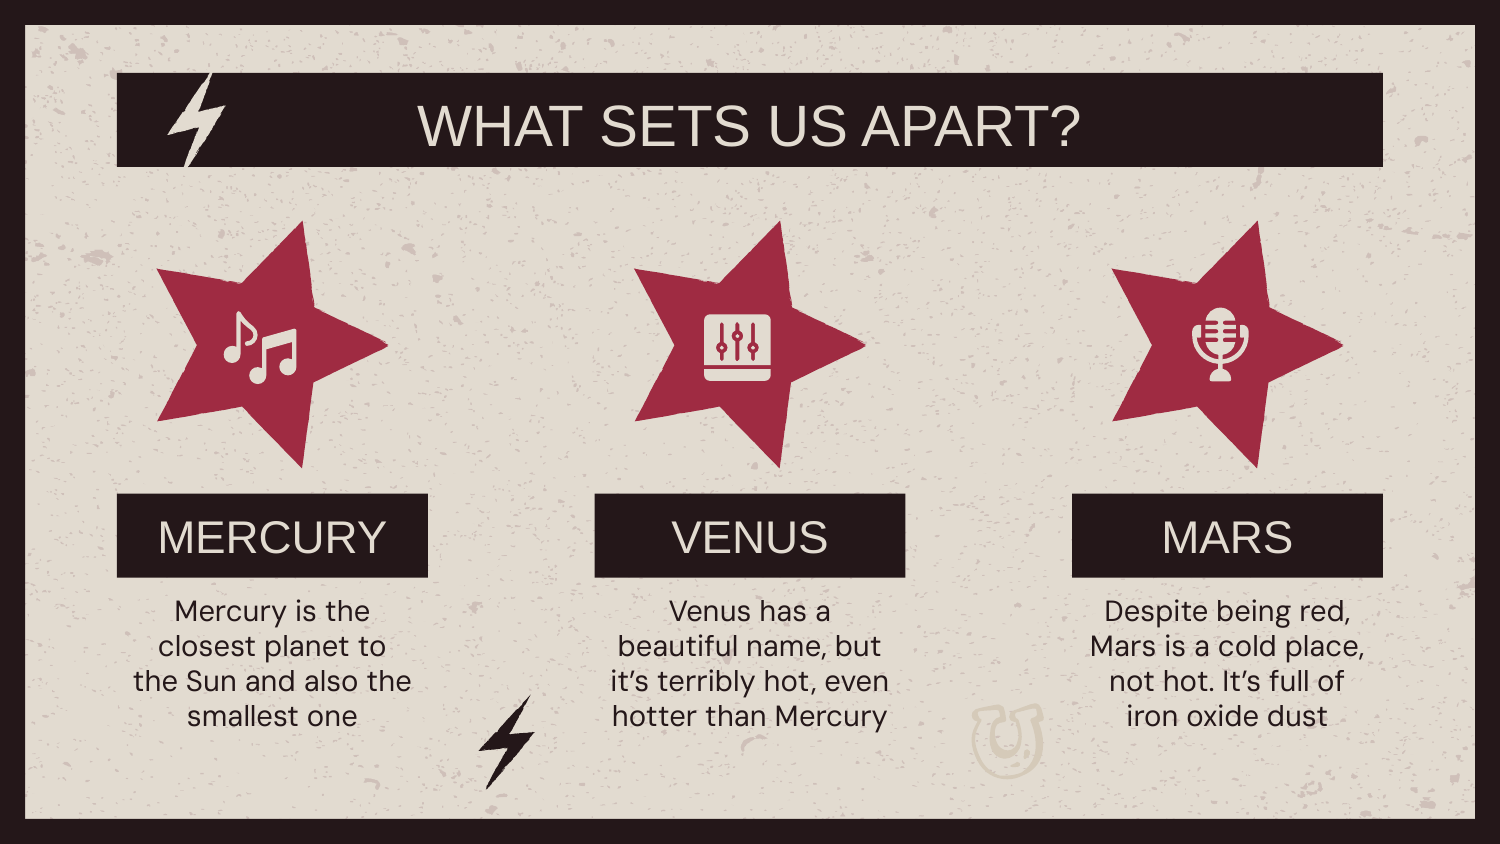

# WHAT SETS US APART?

MERCURY
VENUS
MARS
Mercury is the closest planet to the Sun and also the smallest one
Venus has a beautiful name, but it’s terribly hot, even hotter than Mercury
Despite being red, Mars is a cold place, not hot. It’s full of iron oxide dust